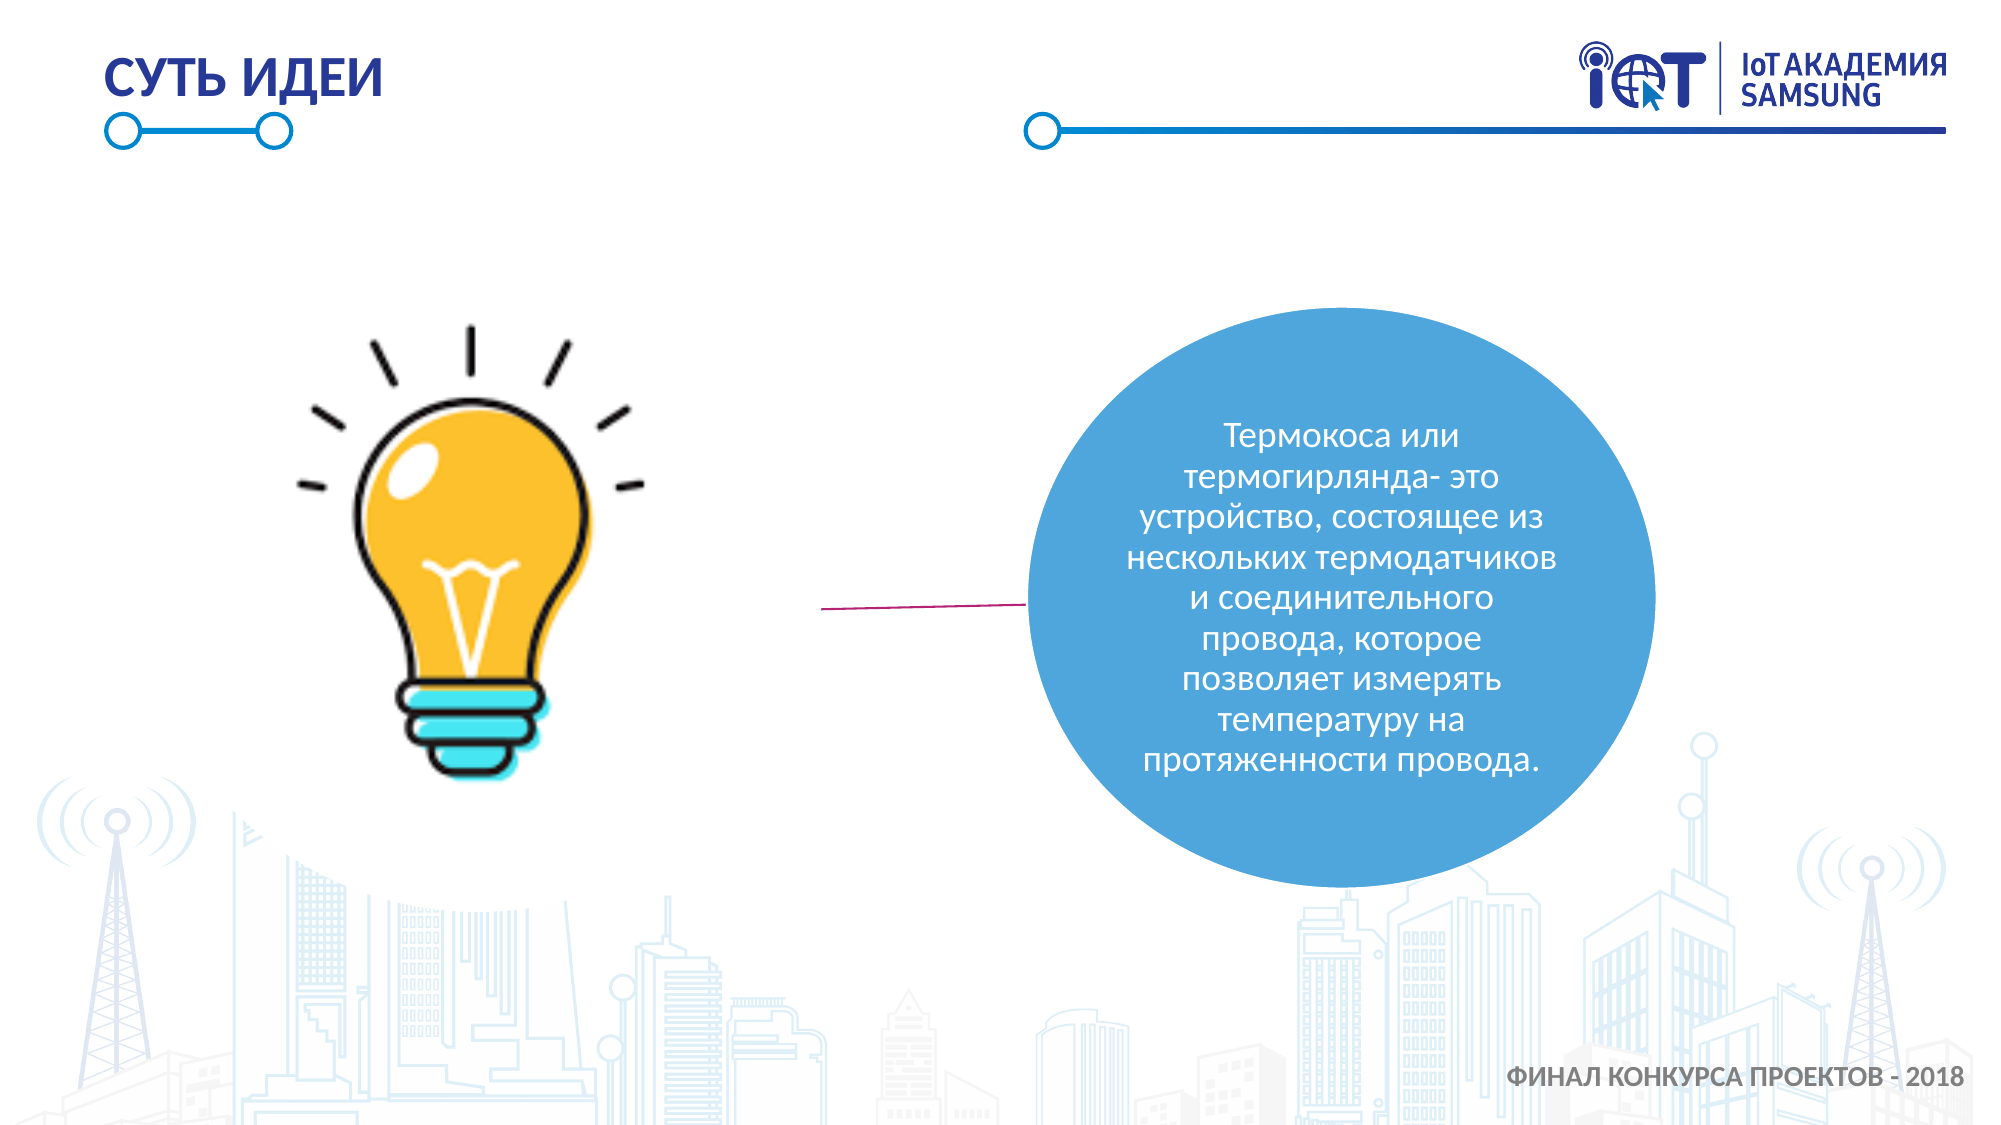

# СУТЬ ИДЕИ
Термокоса или термогирлянда- это устройство, состоящее из нескольких термодатчиков и соединительного провода, которое позволяет измерять температуру на протяженности провода.